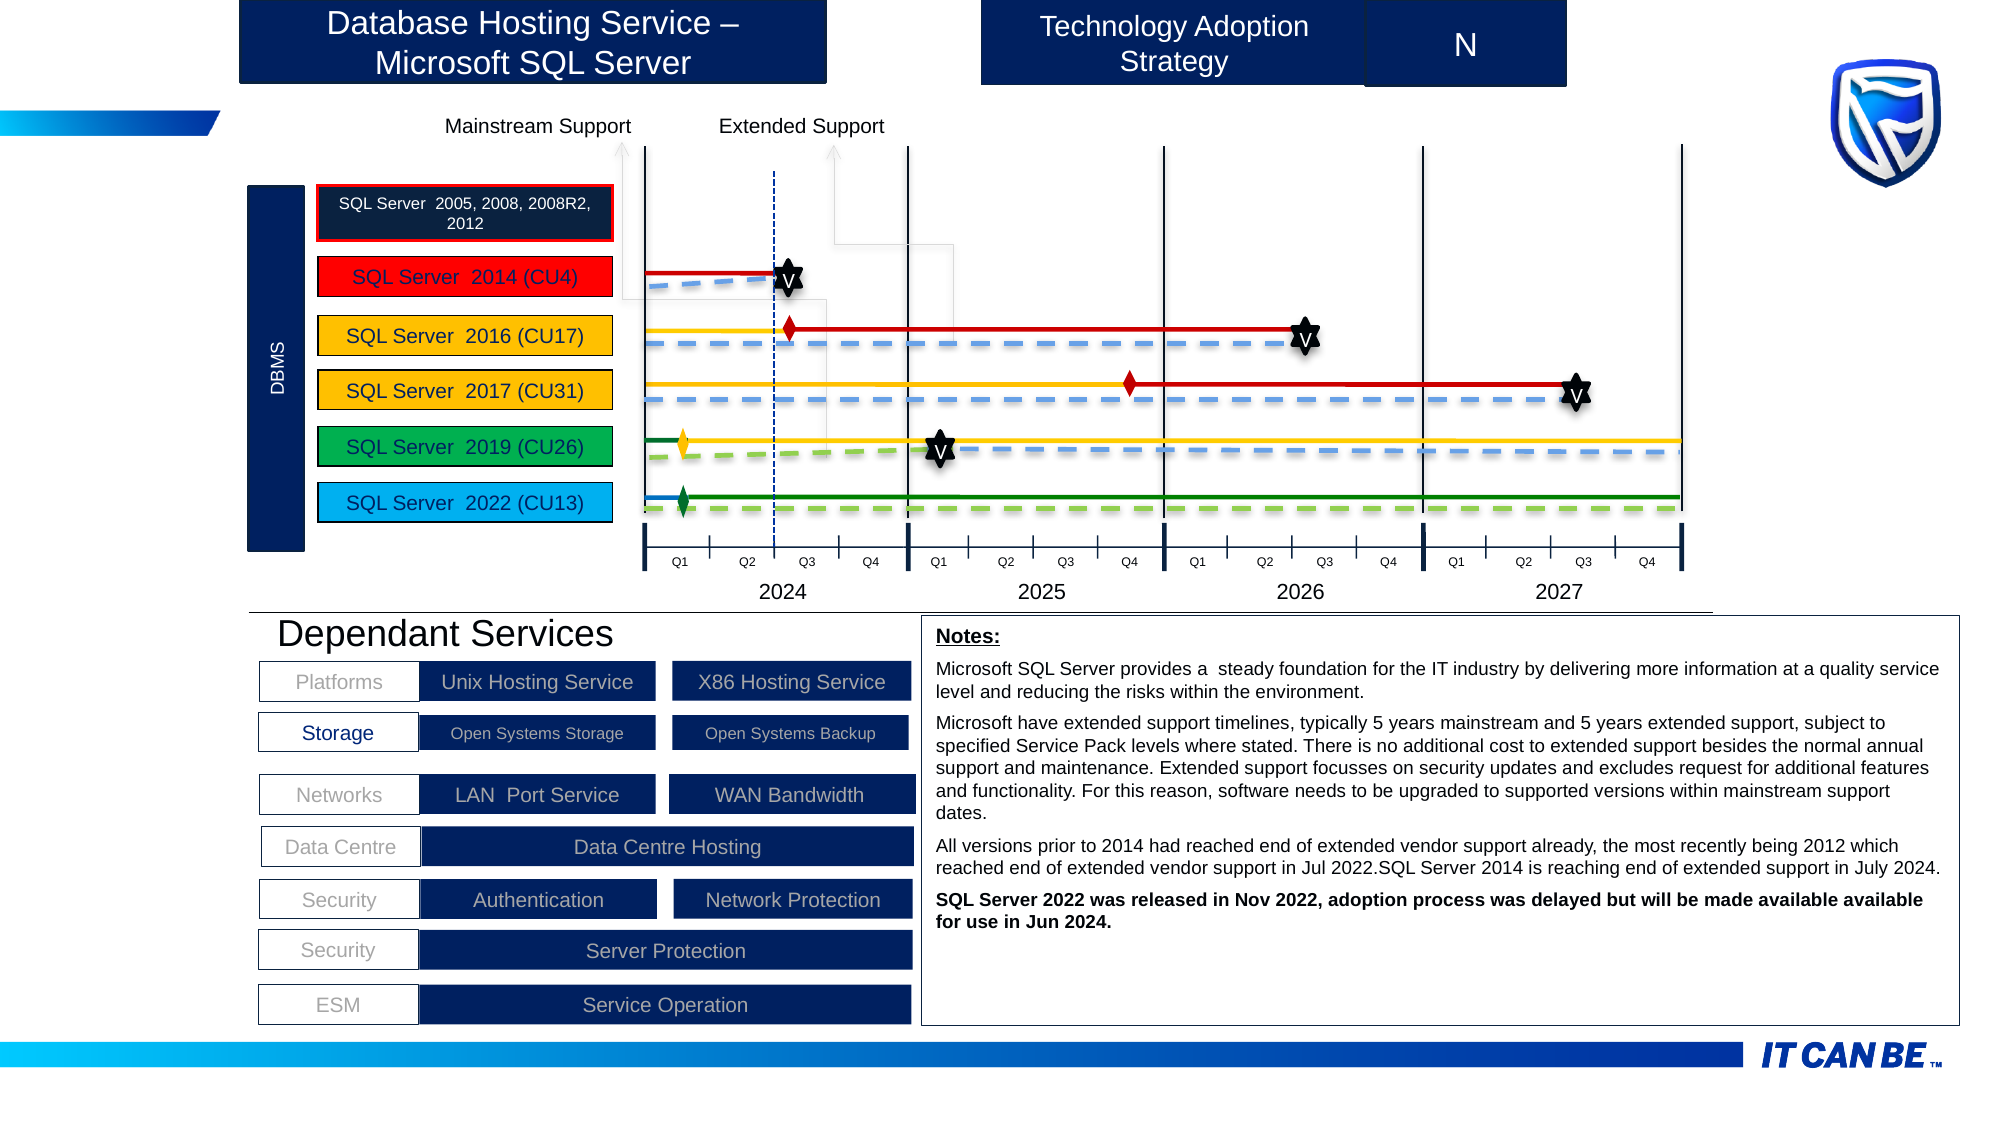

Database Hosting Service – Microsoft SQL Server
Technology Adoption Strategy
N
Extended Support
Mainstream Support
SQL Server  2005, 2008, 2008R2, 2012
SQL Server  2014 (CU4)
V

SQL Server  2016 (CU17)

V

DBMS
SQL Server  2017 (CU31)

V

SQL Server  2019 (CU26)

V

SQL Server  2022 (CU13)

Q1
Q2
Q3
Q4

Q1
Q2
Q3
Q4

Q1
Q2
Q3
Q4

Q1
Q2
Q3
Q4
2024
2025
2026
2027
Dependant Services
Notes:
Microsoft SQL Server provides a  steady foundation for the IT industry by delivering more information at a quality service level and reducing the risks within the environment.
Microsoft have extended support timelines, typically 5 years mainstream and 5 years extended support, subject to specified Service Pack levels where stated. There is no additional cost to extended support besides the normal annual support and maintenance. Extended support focusses on security updates and excludes request for additional features and functionality. For this reason, software needs to be upgraded to supported versions within mainstream support dates.
All versions prior to 2014 had reached end of extended vendor support already, the most recently being 2012 which reached end of extended vendor support in Jul 2022.SQL Server 2014 is reaching end of extended support in July 2024.
SQL Server 2022 was released in Nov 2022, adoption process was delayed but will be made available available for use in Jun 2024.
X86 Hosting Service
Platforms
Unix Hosting Service
Storage
Open Systems Storage
Open Systems Backup
Networks
LAN  Port Service
WAN Bandwidth
Data Centre
Data Centre Hosting
Security
Network Protection
Authentication
Security
Server Protection
ESM
Service Operation